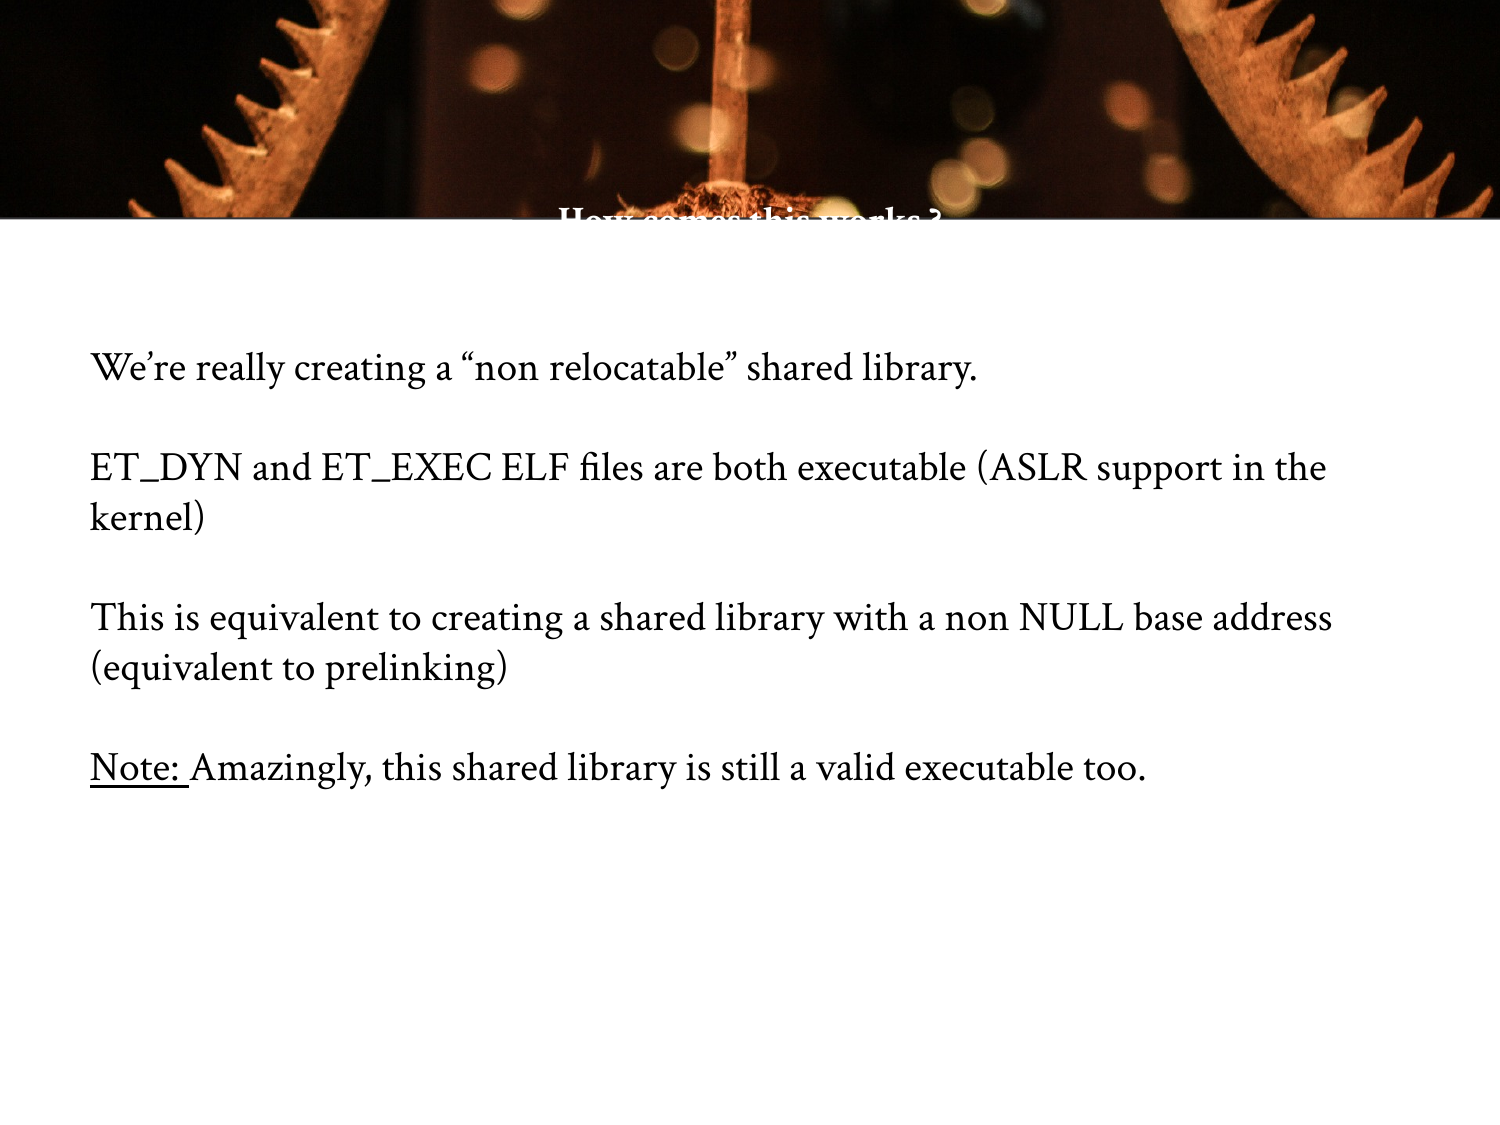

How comes this works ?
We’re really creating a “non relocatable” shared library.

ET_DYN and ET_EXEC ELF files are both executable (ASLR support in the kernel)

This is equivalent to creating a shared library with a non NULL base address (equivalent to prelinking)

Note: Amazingly, this shared library is still a valid executable too.